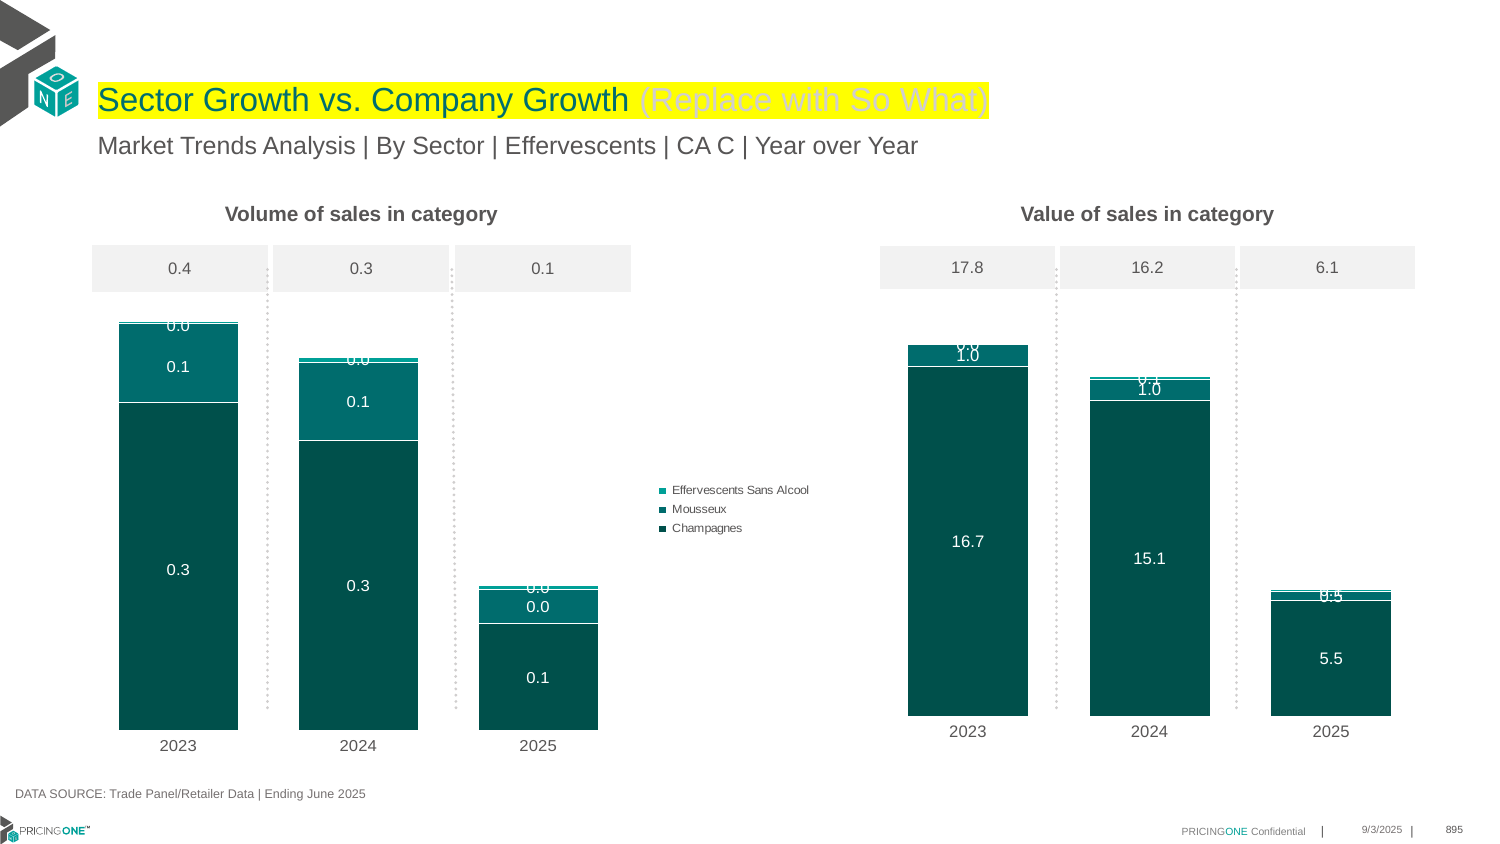

# Sector Growth vs. Company Growth (Replace with So What)
Market Trends Analysis | By Sector | Effervescents | CA C | Year over Year
| Value of sales in category |  |  |
| --- | --- | --- |
| 17.8 | 16.2 | 6.1 |
| Volume of sales in category |  |  |
| --- | --- | --- |
| 0.4 | 0.3 | 0.1 |

### Chart

| Category | Champagnes | Mousseux | Effervescents Sans Alcool |
|---|---|---|---|
| 2023 | 16.722464 | 1.032697 | 0.033602 |
| 2024 | 15.091217 | 1.007412 | 0.11548 |
| 2025 | 5.507164 | 0.463427 | 0.090605 |

### Chart

| Category | Champagnes | Mousseux | Effervescents Sans Alcool |
|---|---|---|---|
| 2023 | 0.302309 | 0.073147 | 0.00203 |
| 2024 | 0.268057 | 0.071277 | 0.0053 |
| 2025 | 0.098586 | 0.031932 | 0.003836 |
DATA SOURCE: Trade Panel/Retailer Data | Ending June 2025

9/3/2025
895